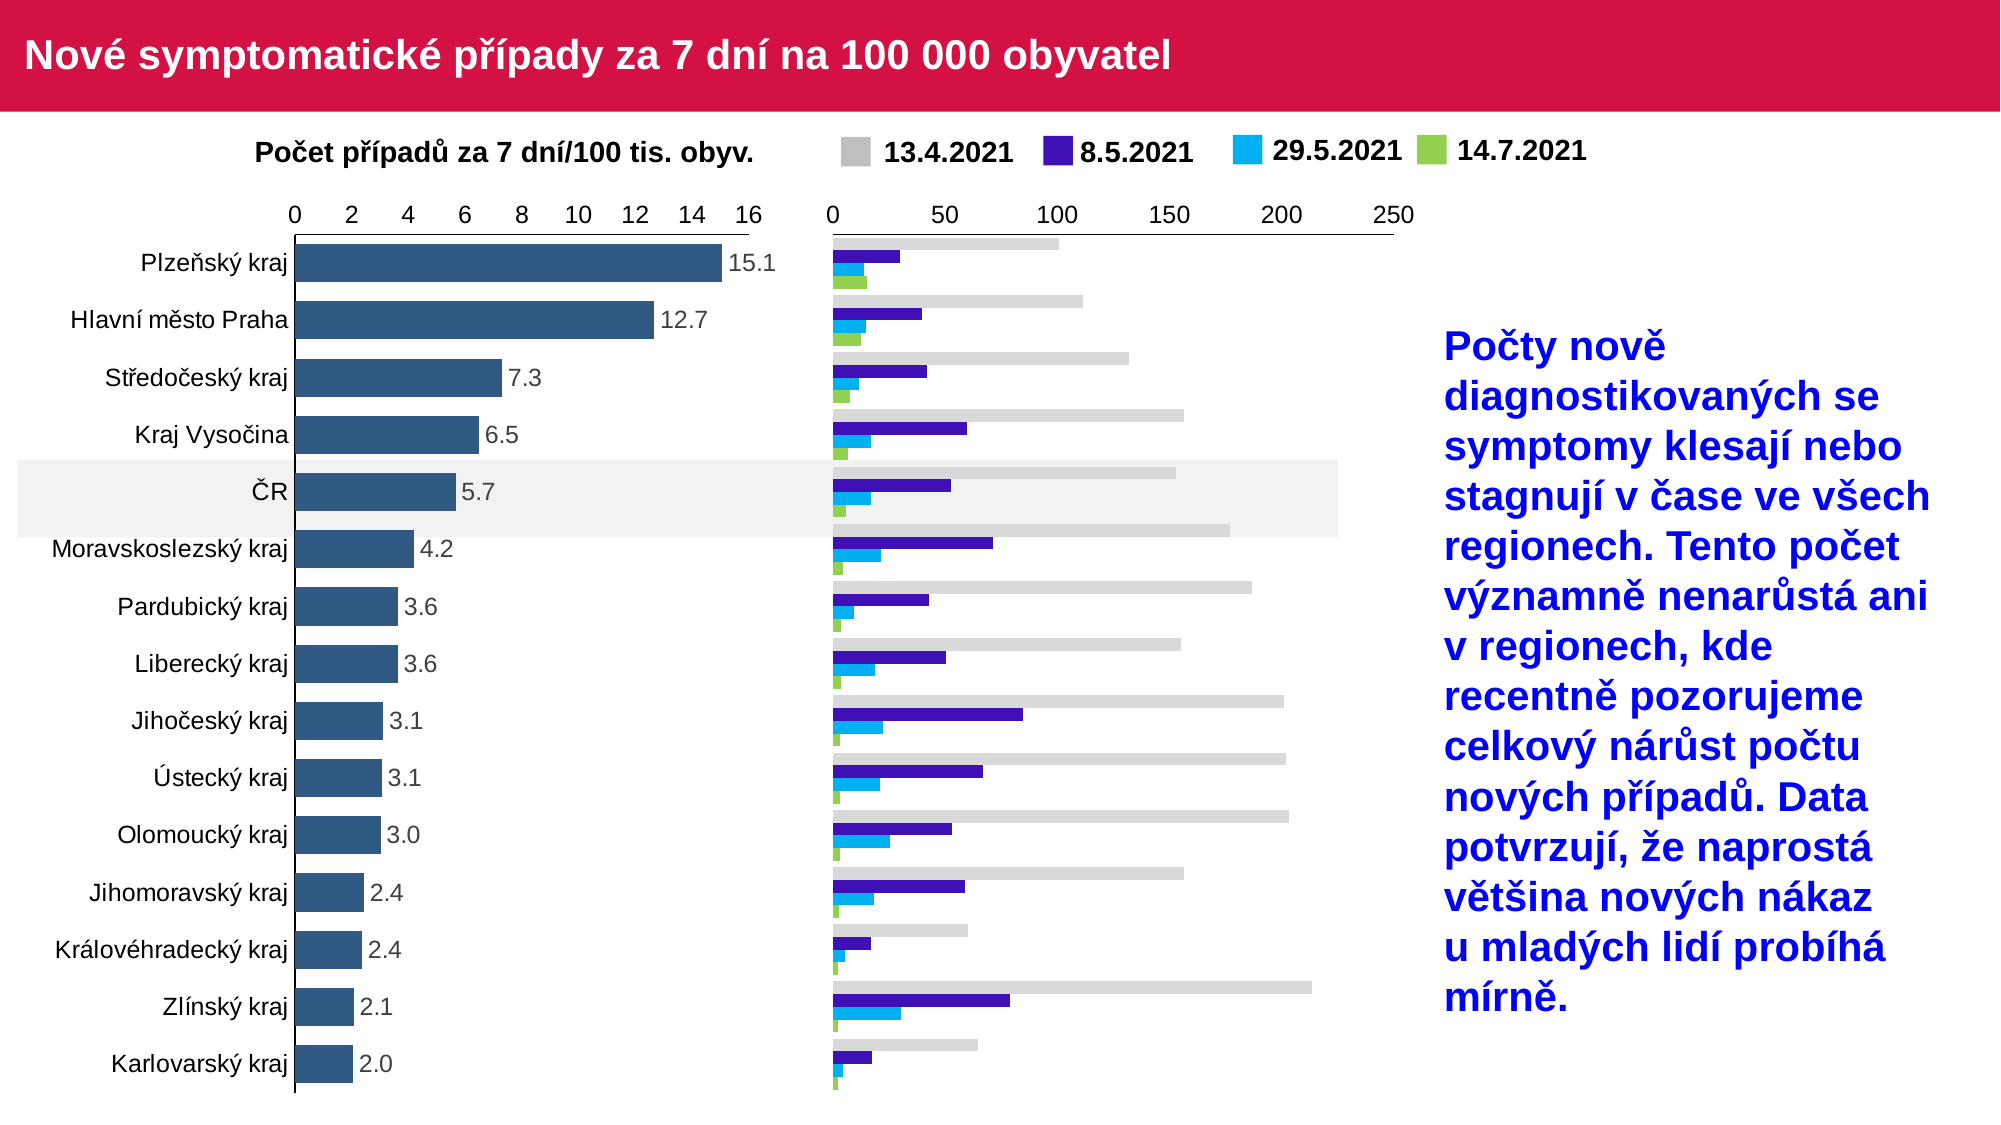

# Nové symptomatické případy za 7 dní na 100 000 obyvatel
29.5.2021
14.7.2021
Počet případů za 7 dní/100 tis. obyv.
8.5.2021
13.4.2021

### Chart

| Category | 5.6. |
|---|---|
| Plzeňský kraj | 15.05818 |
| Hlavní město Praha | 12.65838 |
| Středočeský kraj | 7.296153 |
| Kraj Vysočina | 6.485186 |
| ČR | 5.662611 |
| Moravskoslezský kraj | 4.191698 |
| Pardubický kraj | 3.633888 |
| Liberecký kraj | 3.616015 |
| Jihočeský kraj | 3.107757 |
| Ústecký kraj | 3.059961 |
| Olomoucký kraj | 3.013376 |
| Jihomoravský kraj | 2.426114 |
| Královéhradecký kraj | 2.36019 |
| Zlínský kraj | 2.068541 |
| Karlovarský kraj | 2.04561 |

### Chart

| Category | 13.4. | 8.5. | Symptomatičtí pozitivní na 100 000 obyvatel za 7 dní | 5.6. |
|---|---|---|---|---|
| Plzeňský kraj | 100.839 | 29.77797 | 13.87383 | 15.05818 |
| Hlavní město Praha | 111.3788 | 39.47317 | 14.53092 | 12.65838 |
| Středočeský kraj | 131.8315 | 41.91711 | 11.73107 | 7.296153 |
| Kraj Vysočina | 156.4306 | 59.74232 | 17.09731 | 6.485186 |
| ČR | 152.9372 | 52.53333 | 17.0439 | 5.662611 |
| Moravskoslezský kraj | 176.8897 | 71.0912 | 21.12616 | 4.191698 |
| Pardubický kraj | 186.8583 | 42.65037 | 9.180348 | 3.633888 |
| Liberecký kraj | 155.0367 | 50.17221 | 18.75808 | 3.616015 |
| Jihočeský kraj | 201.0719 | 84.53099 | 22.22046 | 3.107757 |
| Ústecký kraj | 202.0798 | 66.82954 | 21.05253 | 3.059961 |
| Olomoucký kraj | 203.3236 | 53.13058 | 25.5344 | 3.013376 |
| Jihomoravský kraj | 156.1916 | 58.64504 | 18.23769 | 2.426114 |
| Královéhradecký kraj | 60.09408 | 17.06599 | 5.446593 | 2.36019 |
| Zlínský kraj | 213.5769 | 78.94932 | 30.16622 | 2.068541 |
| Karlovarský kraj | 64.43672 | 17.38769 | 4.432156 | 2.04561 |
Počty nově diagnostikovaných se symptomy klesají nebo stagnují v čase ve všech regionech. Tento počet významně nenarůstá ani v regionech, kde recentně pozorujeme celkový nárůst počtu nových případů. Data potvrzují, že naprostá většina nových nákaz
u mladých lidí probíhá mírně.